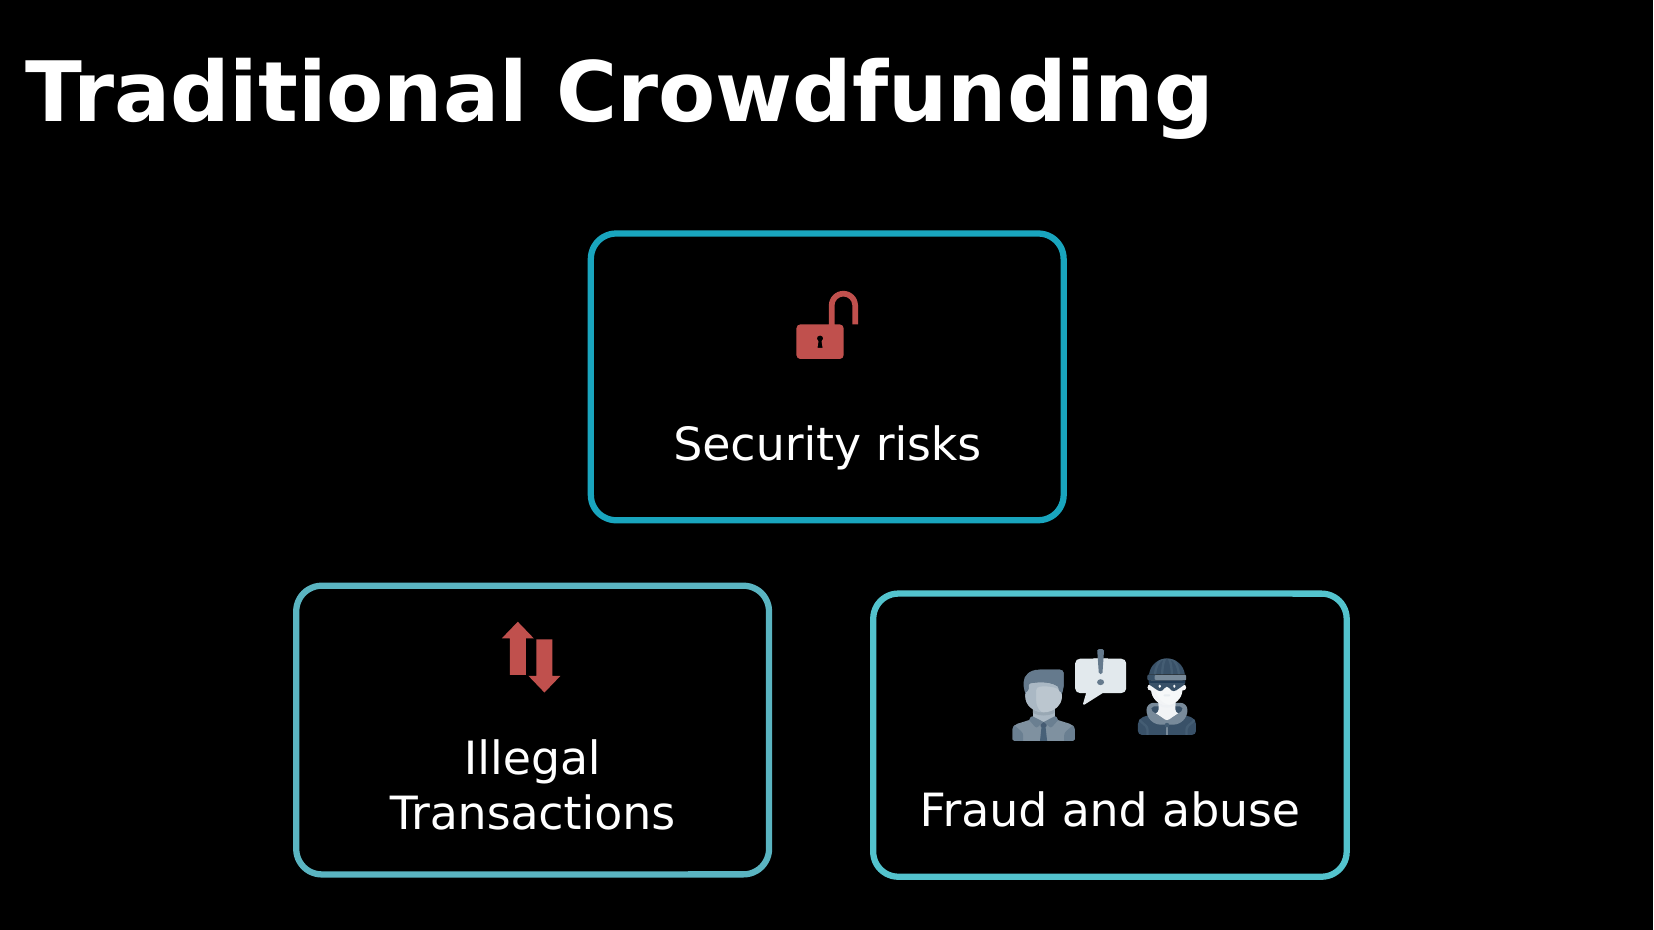

Traditional Crowdfunding

Security risks

Illegal Transactions
Fraud and abuse